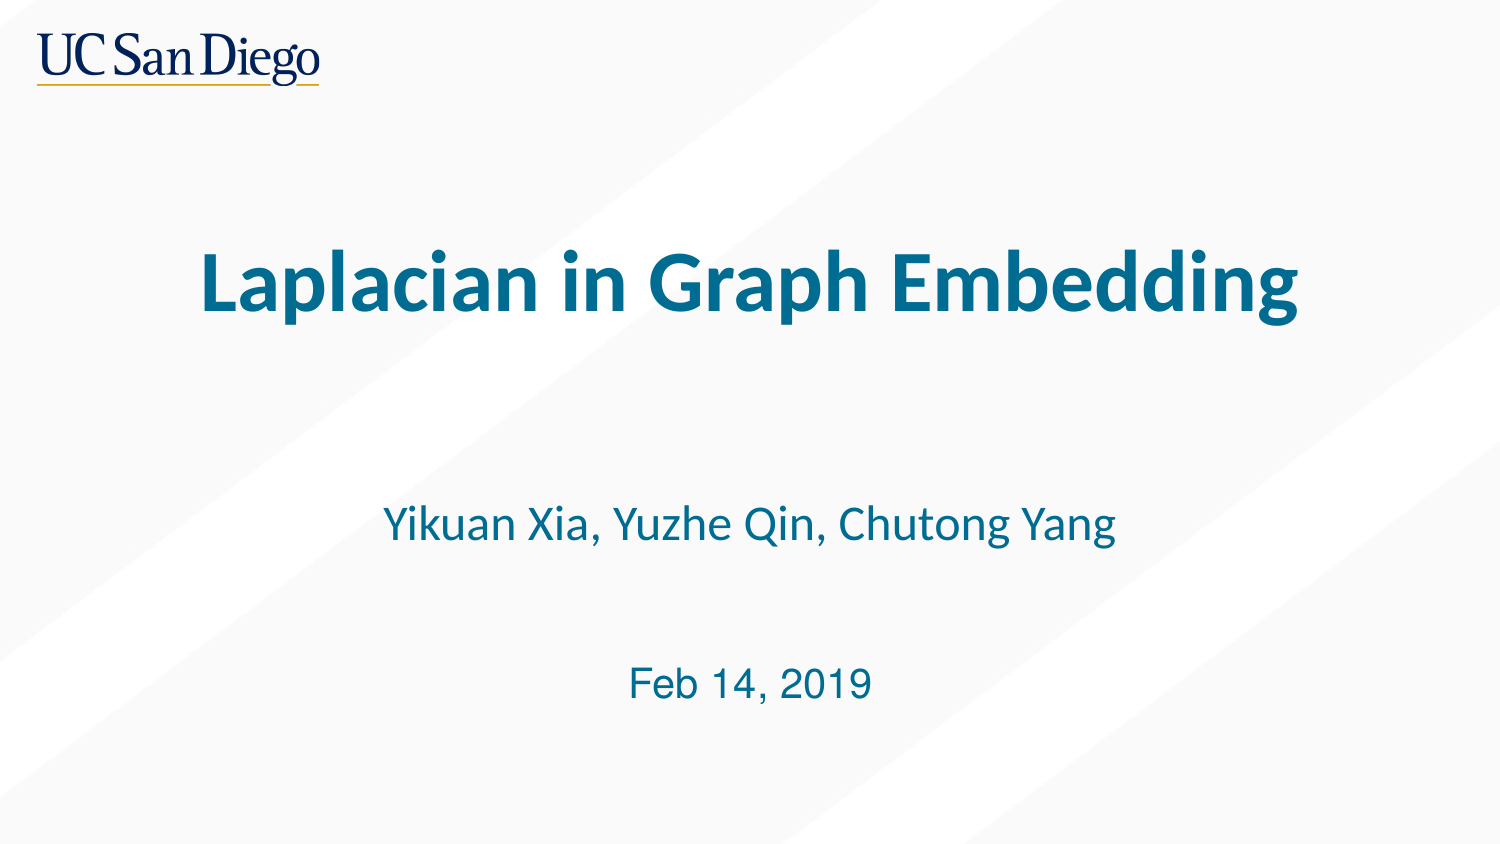

Laplacian in Graph Embedding
Yikuan Xia, Yuzhe Qin, Chutong Yang

Feb 14, 2019